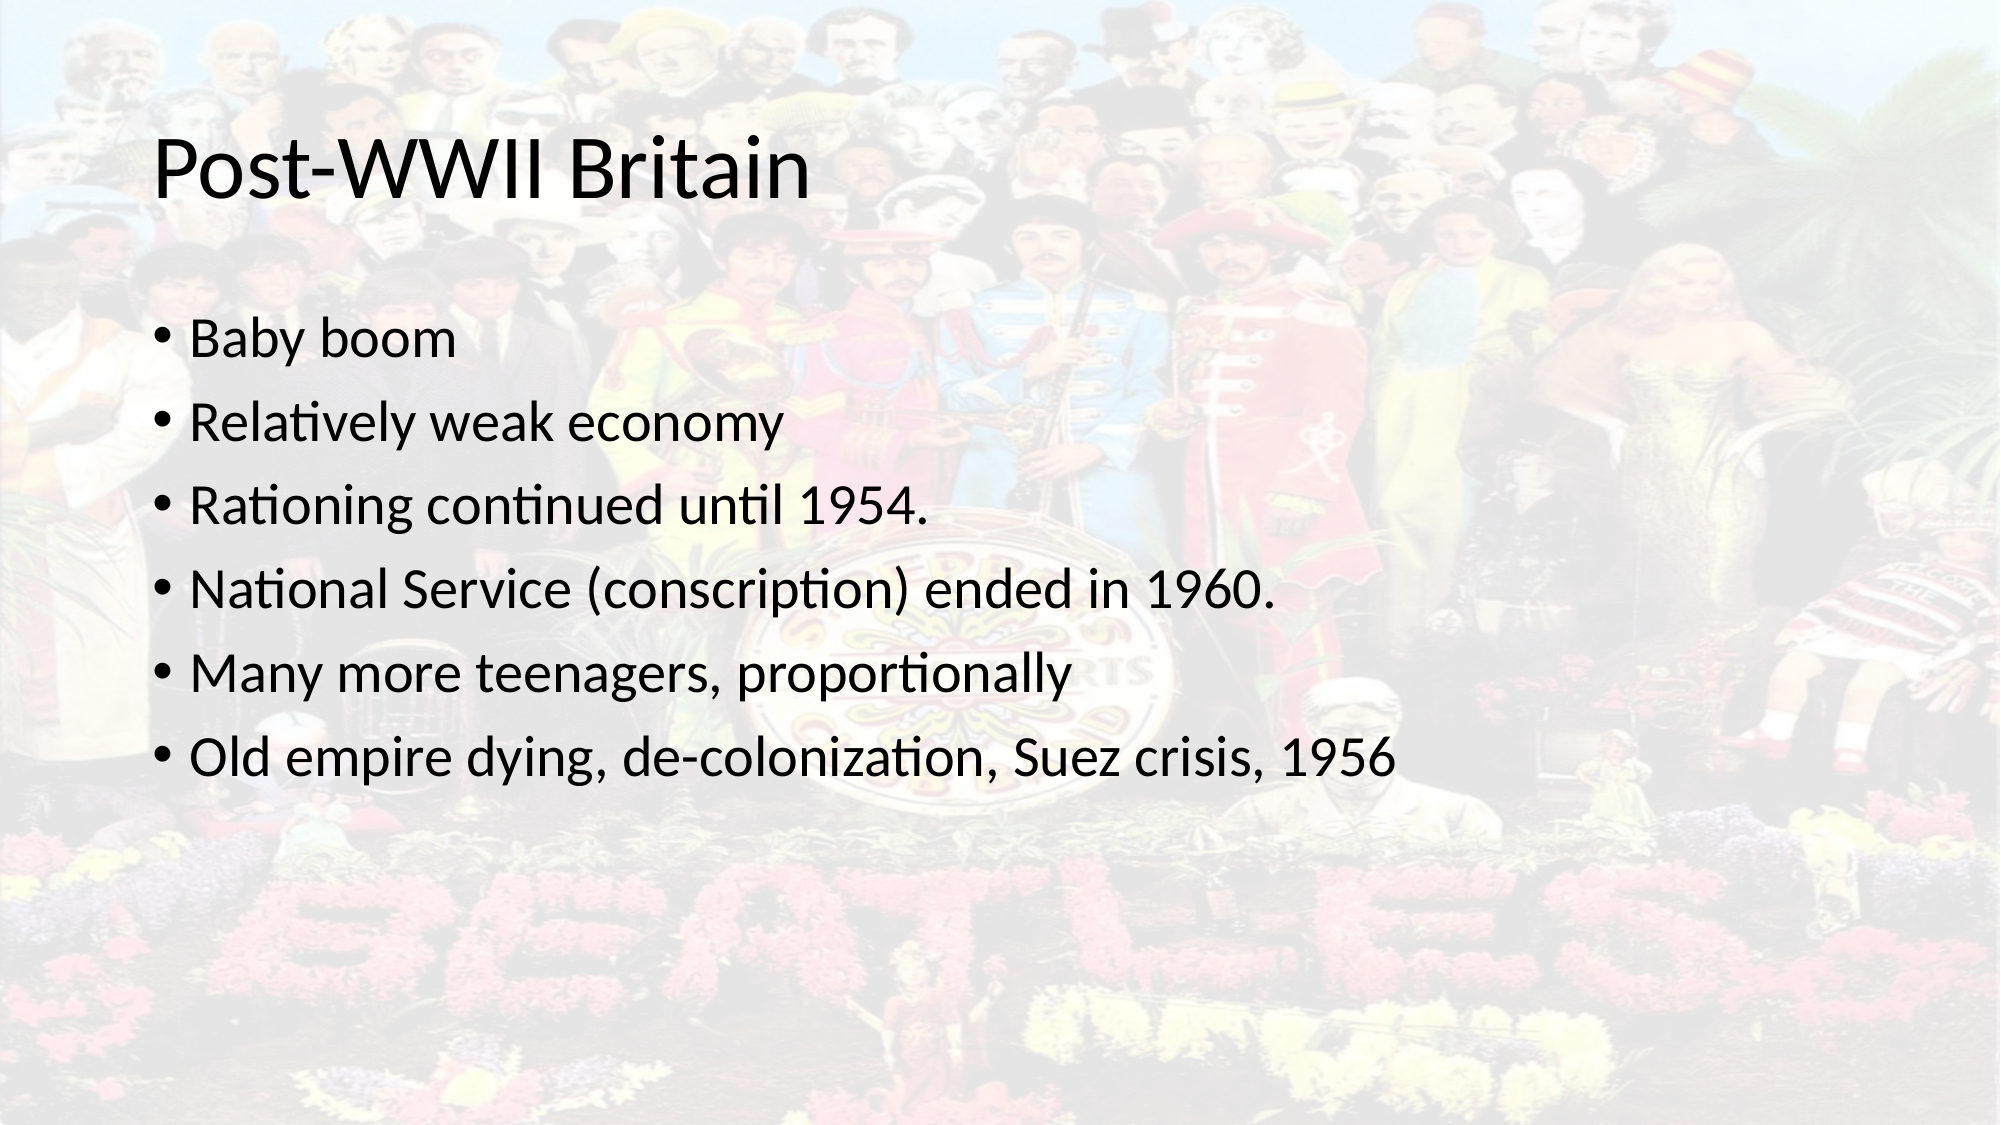

# Post-WWII Britain
Baby boom
Relatively weak economy
Rationing continued until 1954.
National Service (conscription) ended in 1960.
Many more teenagers, proportionally
Old empire dying, de-colonization, Suez crisis, 1956